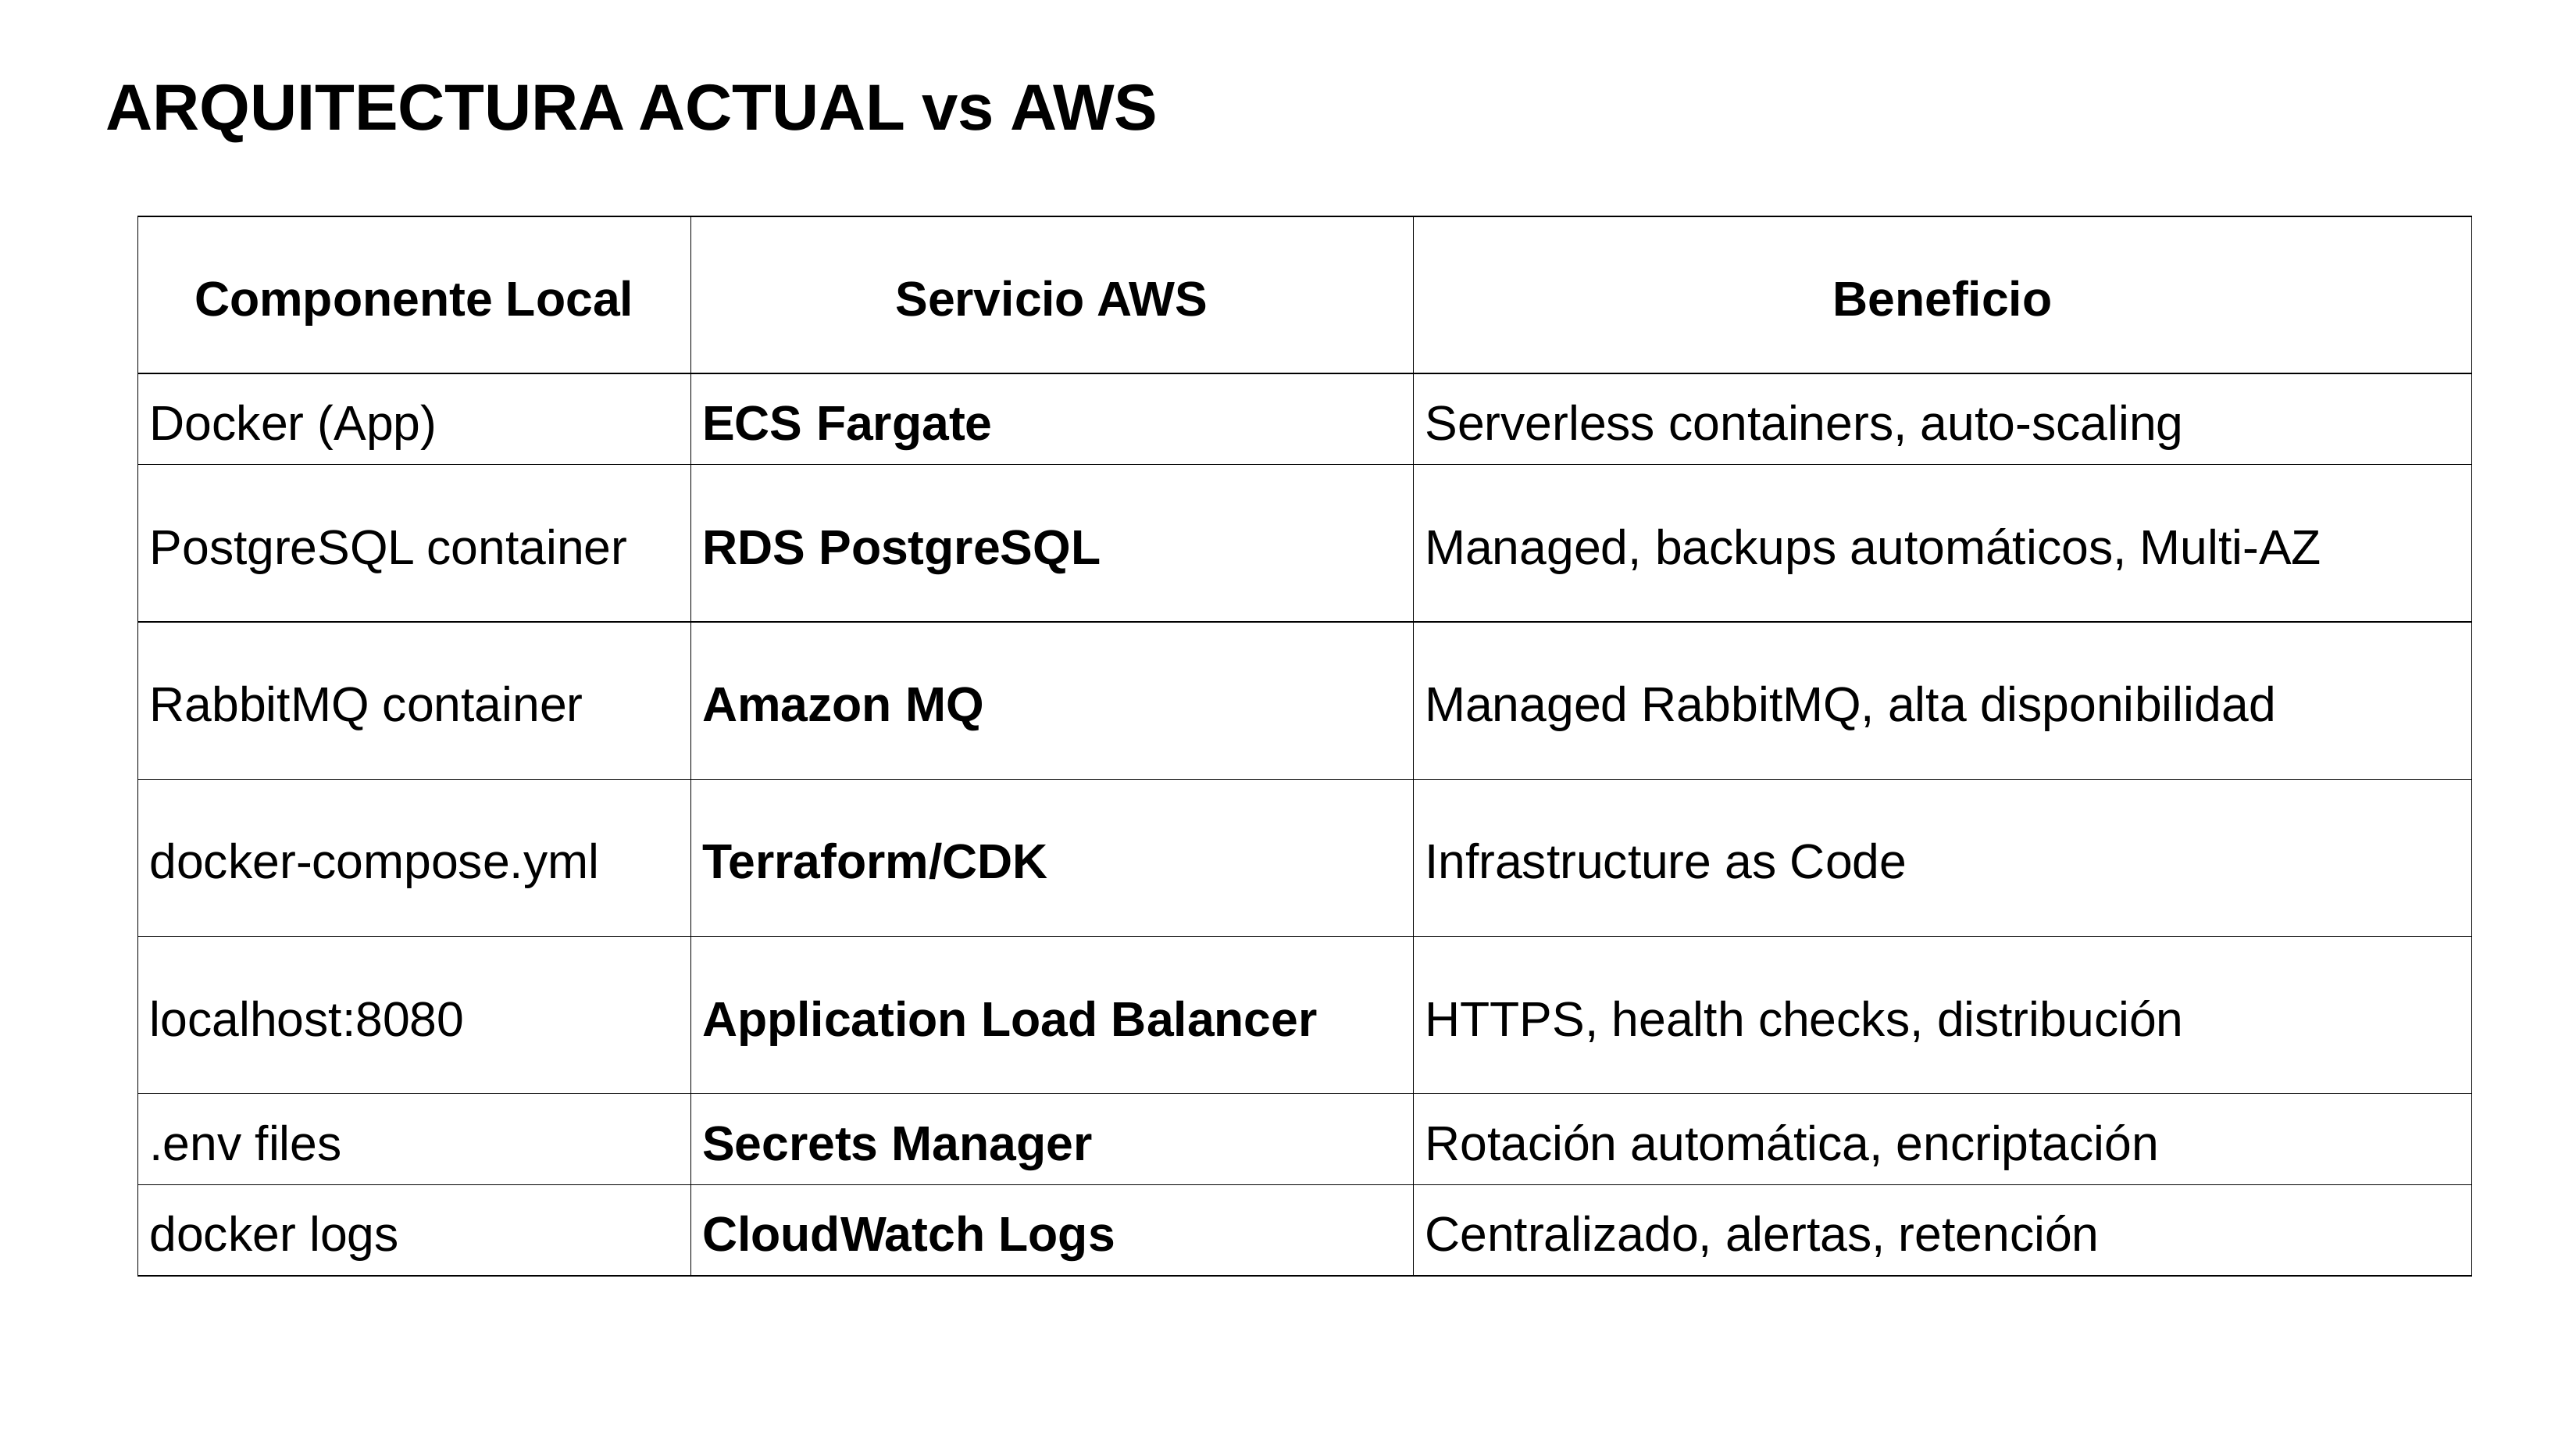

ARQUITECTURA ACTUAL vs AWS
| Componente Local | Servicio AWS | Beneficio |
| --- | --- | --- |
| Docker (App) | ECS Fargate | Serverless containers, auto-scaling |
| PostgreSQL container | RDS PostgreSQL | Managed, backups automáticos, Multi-AZ |
| RabbitMQ container | Amazon MQ | Managed RabbitMQ, alta disponibilidad |
| docker-compose.yml | Terraform/CDK | Infrastructure as Code |
| localhost:8080 | Application Load Balancer | HTTPS, health checks, distribución |
| .env files | Secrets Manager | Rotación automática, encriptación |
| docker logs | CloudWatch Logs | Centralizado, alertas, retención |